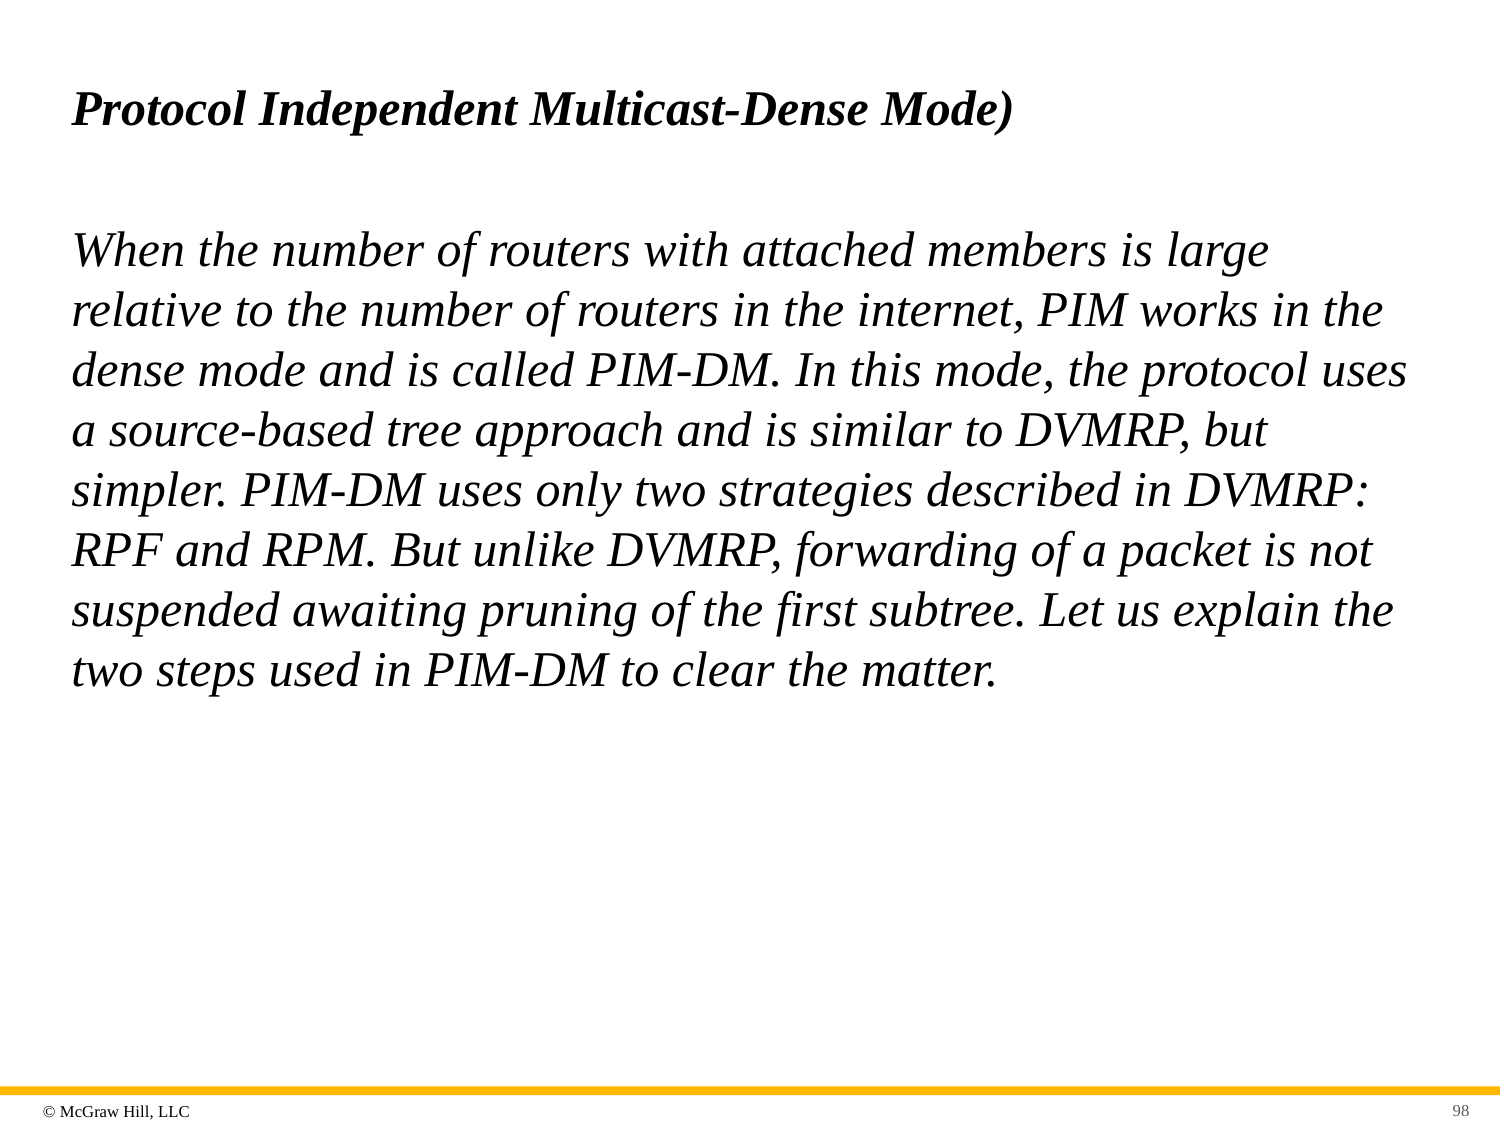

# Protocol Independent Multicast-Dense Mode)
When the number of routers with attached members is large relative to the number of routers in the internet, PIM works in the dense mode and is called PIM-DM. In this mode, the protocol uses a source-based tree approach and is similar to DVMRP, but simpler. PIM-DM uses only two strategies described in DVMRP: RPF and RPM. But unlike DVMRP, forwarding of a packet is not suspended awaiting pruning of the first subtree. Let us explain the two steps used in PIM-DM to clear the matter.
98